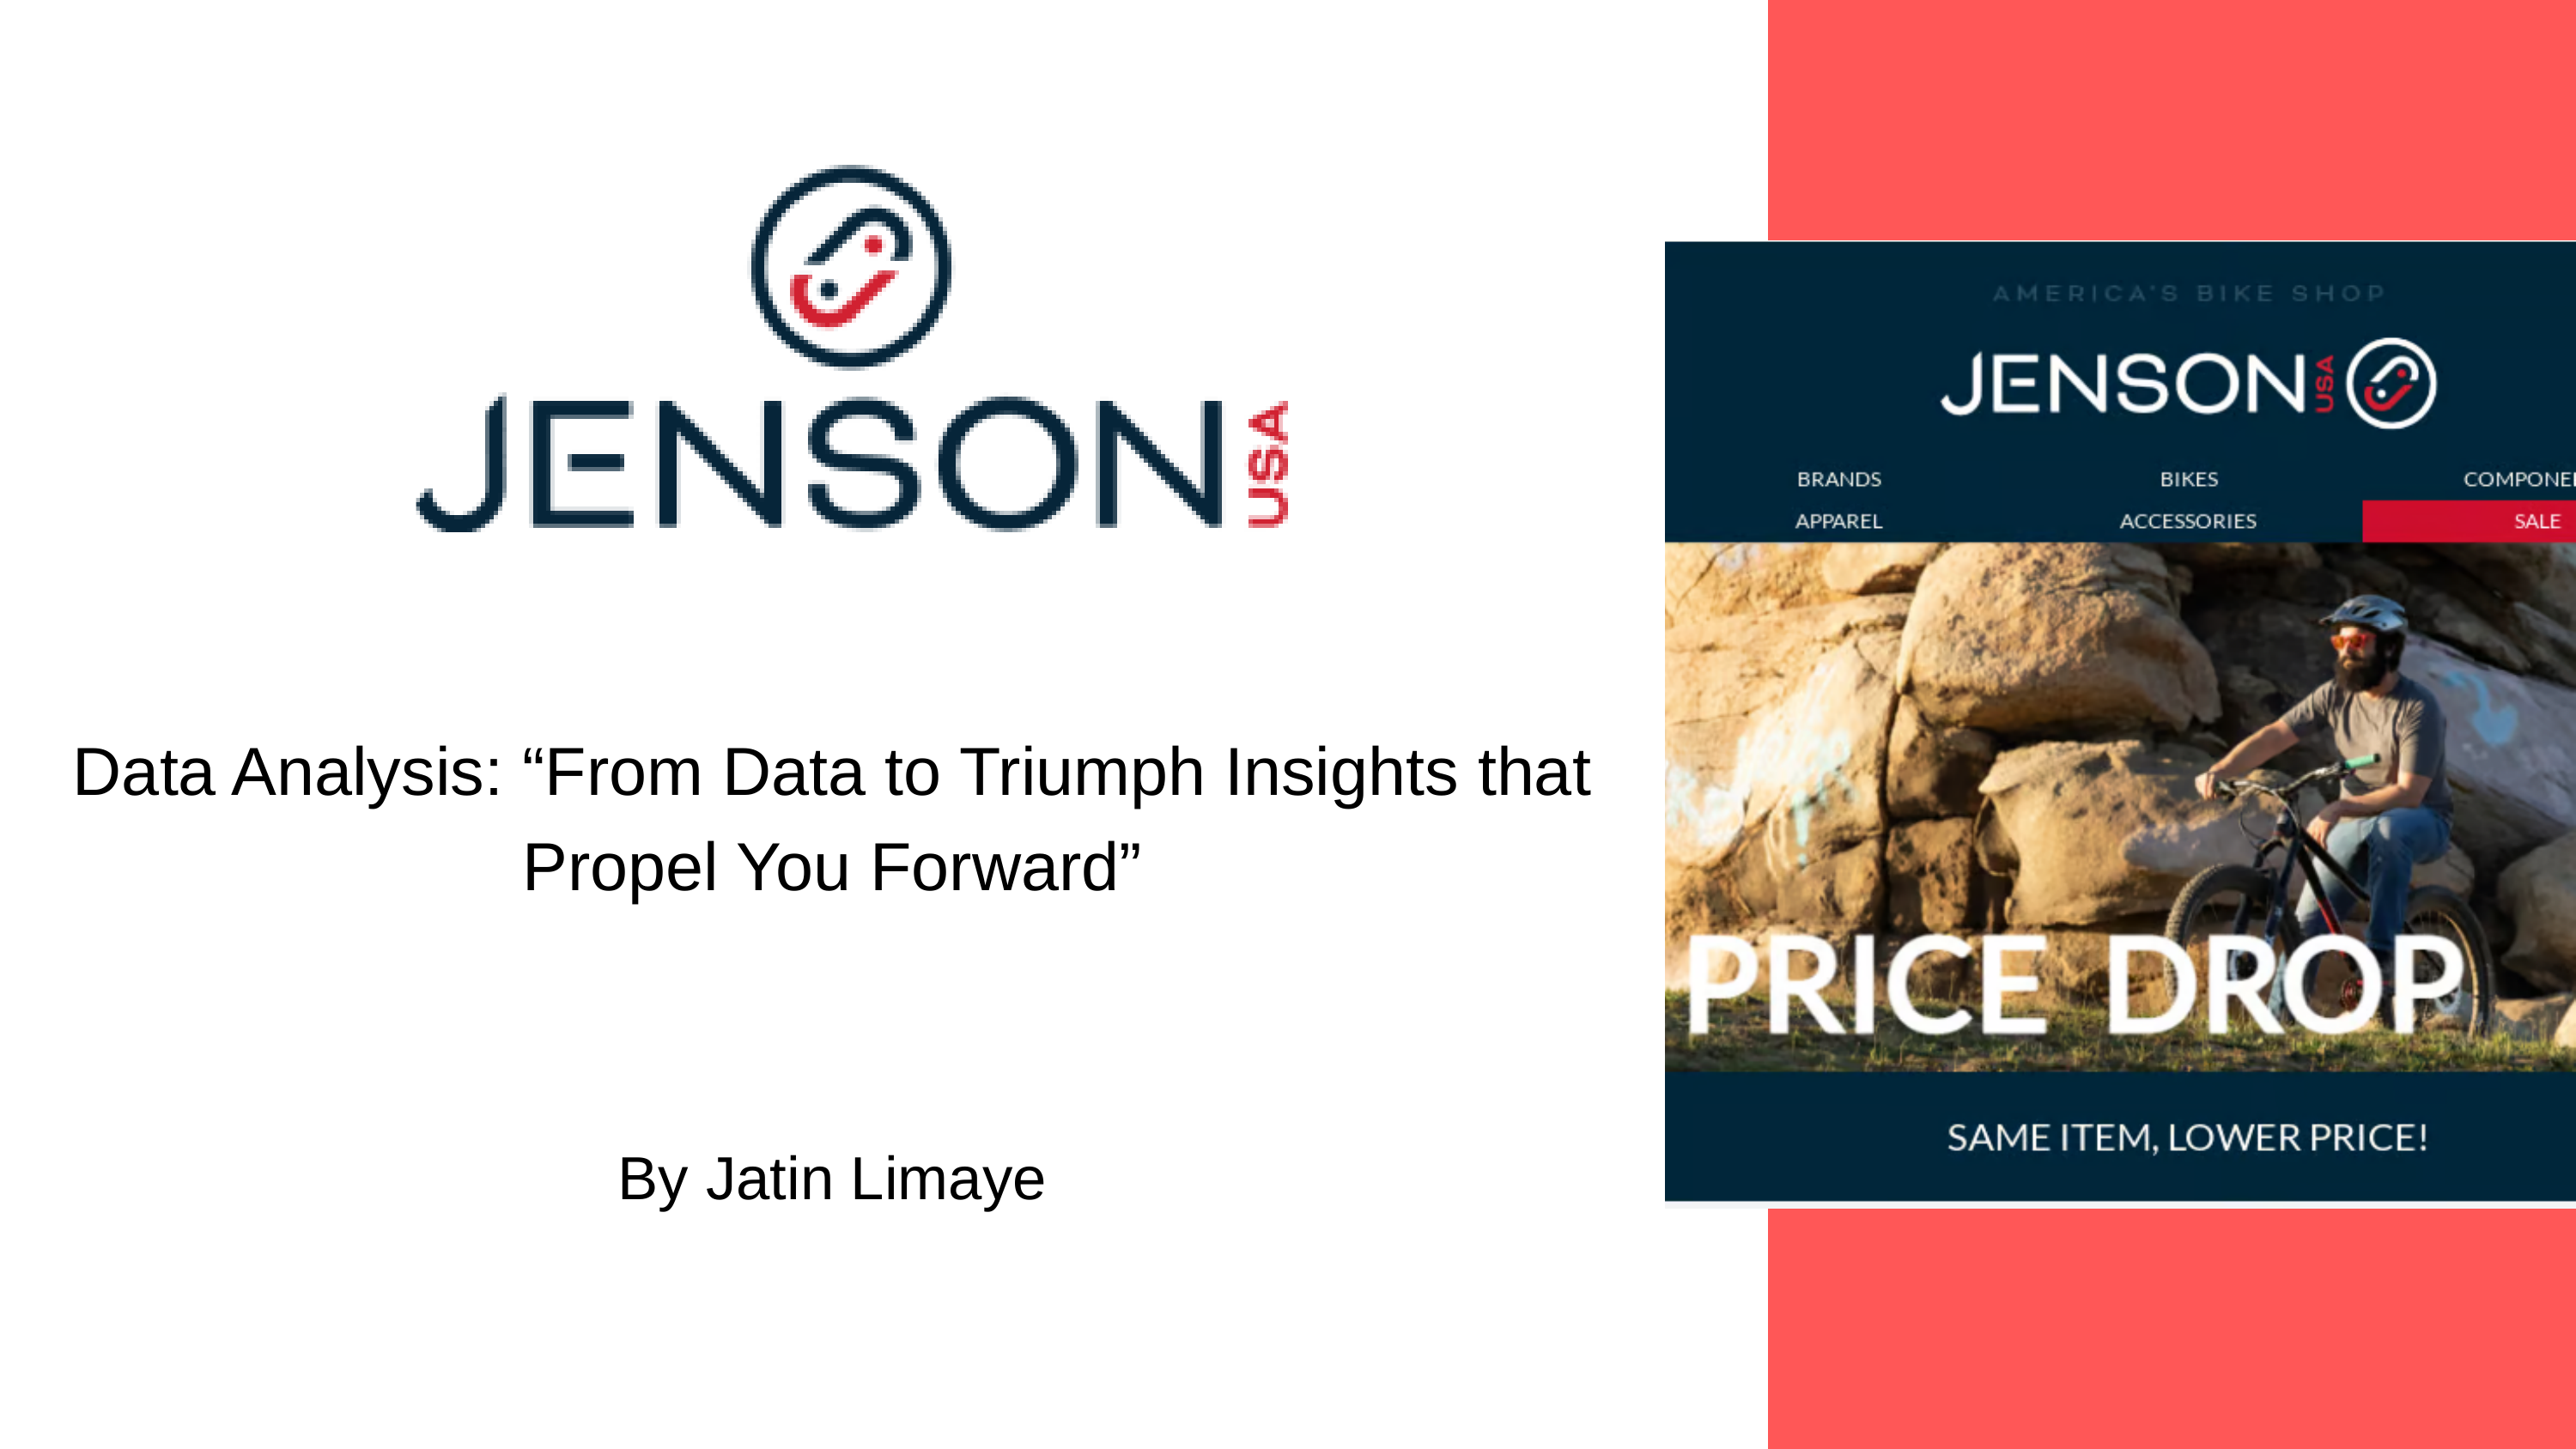

Data Analysis: “From Data to Triumph Insights that Propel You Forward”
By Jatin Limaye